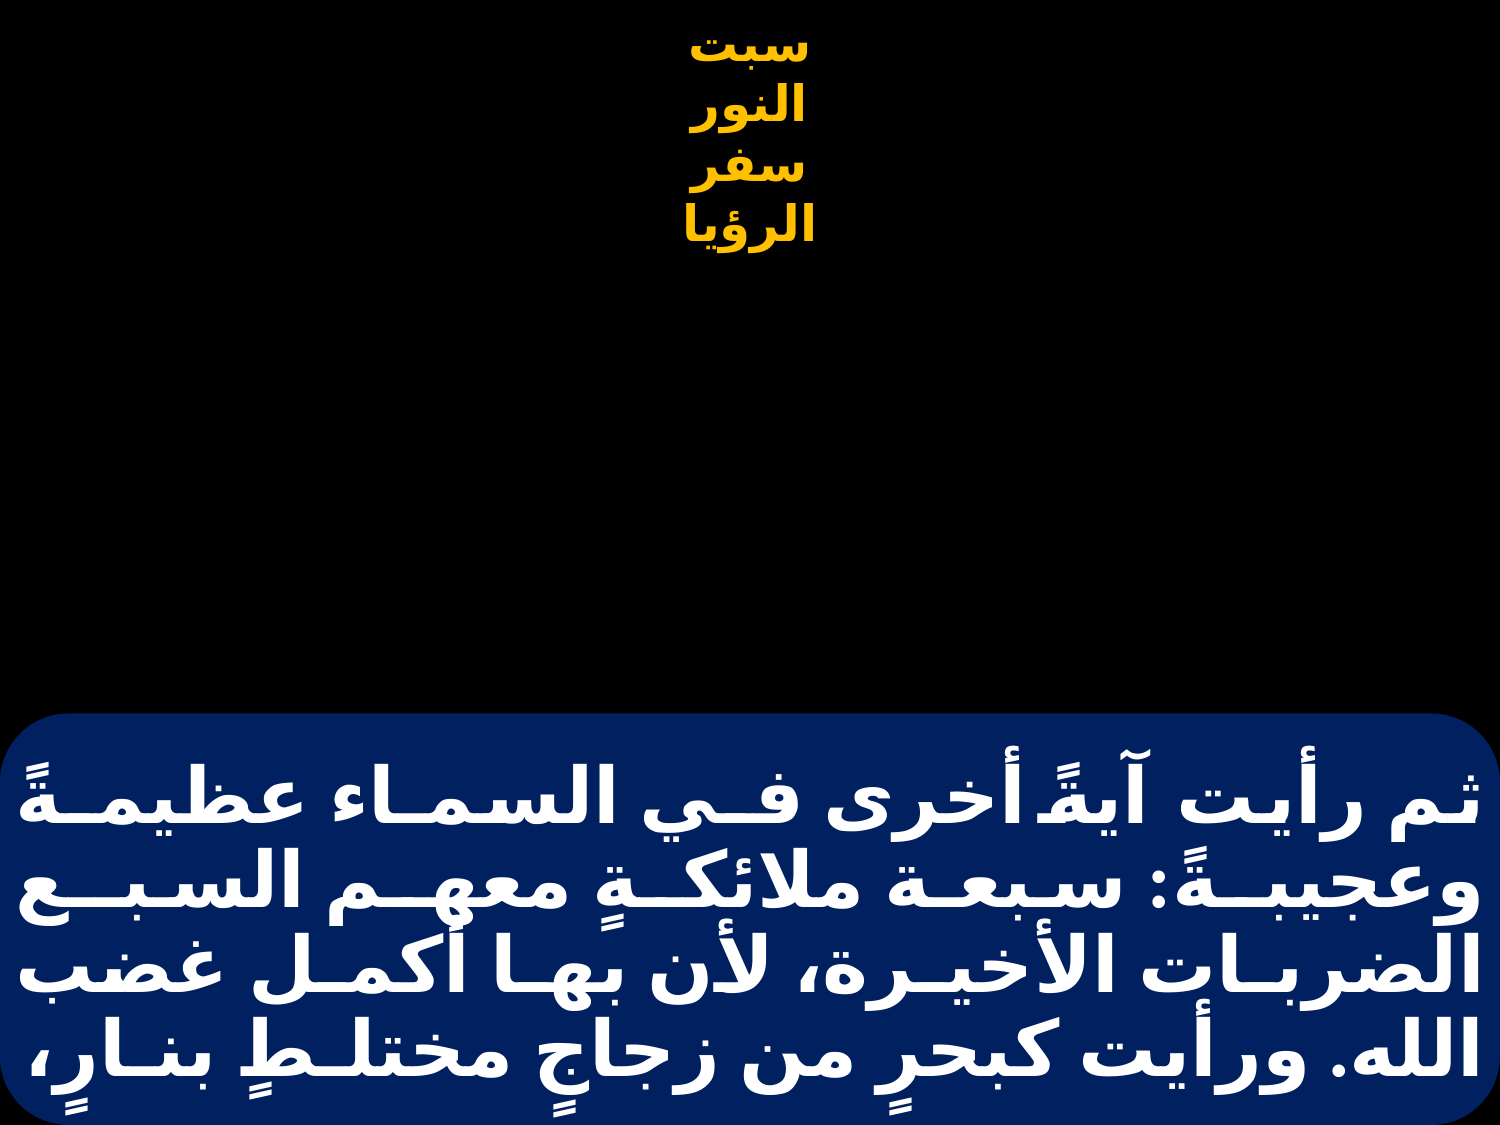

# ثم رأيت آيةً أخرى فـي السمـاء عظيمـةً وعجيبـةً: سبعـة ملائكـةٍ معهـم السبــع الضربـات الأخيـرة، لأن بهـا أكمـل غضب الله. ورأيت كبحرٍ من زجاجٍ مختلـطٍ بنـارٍ،